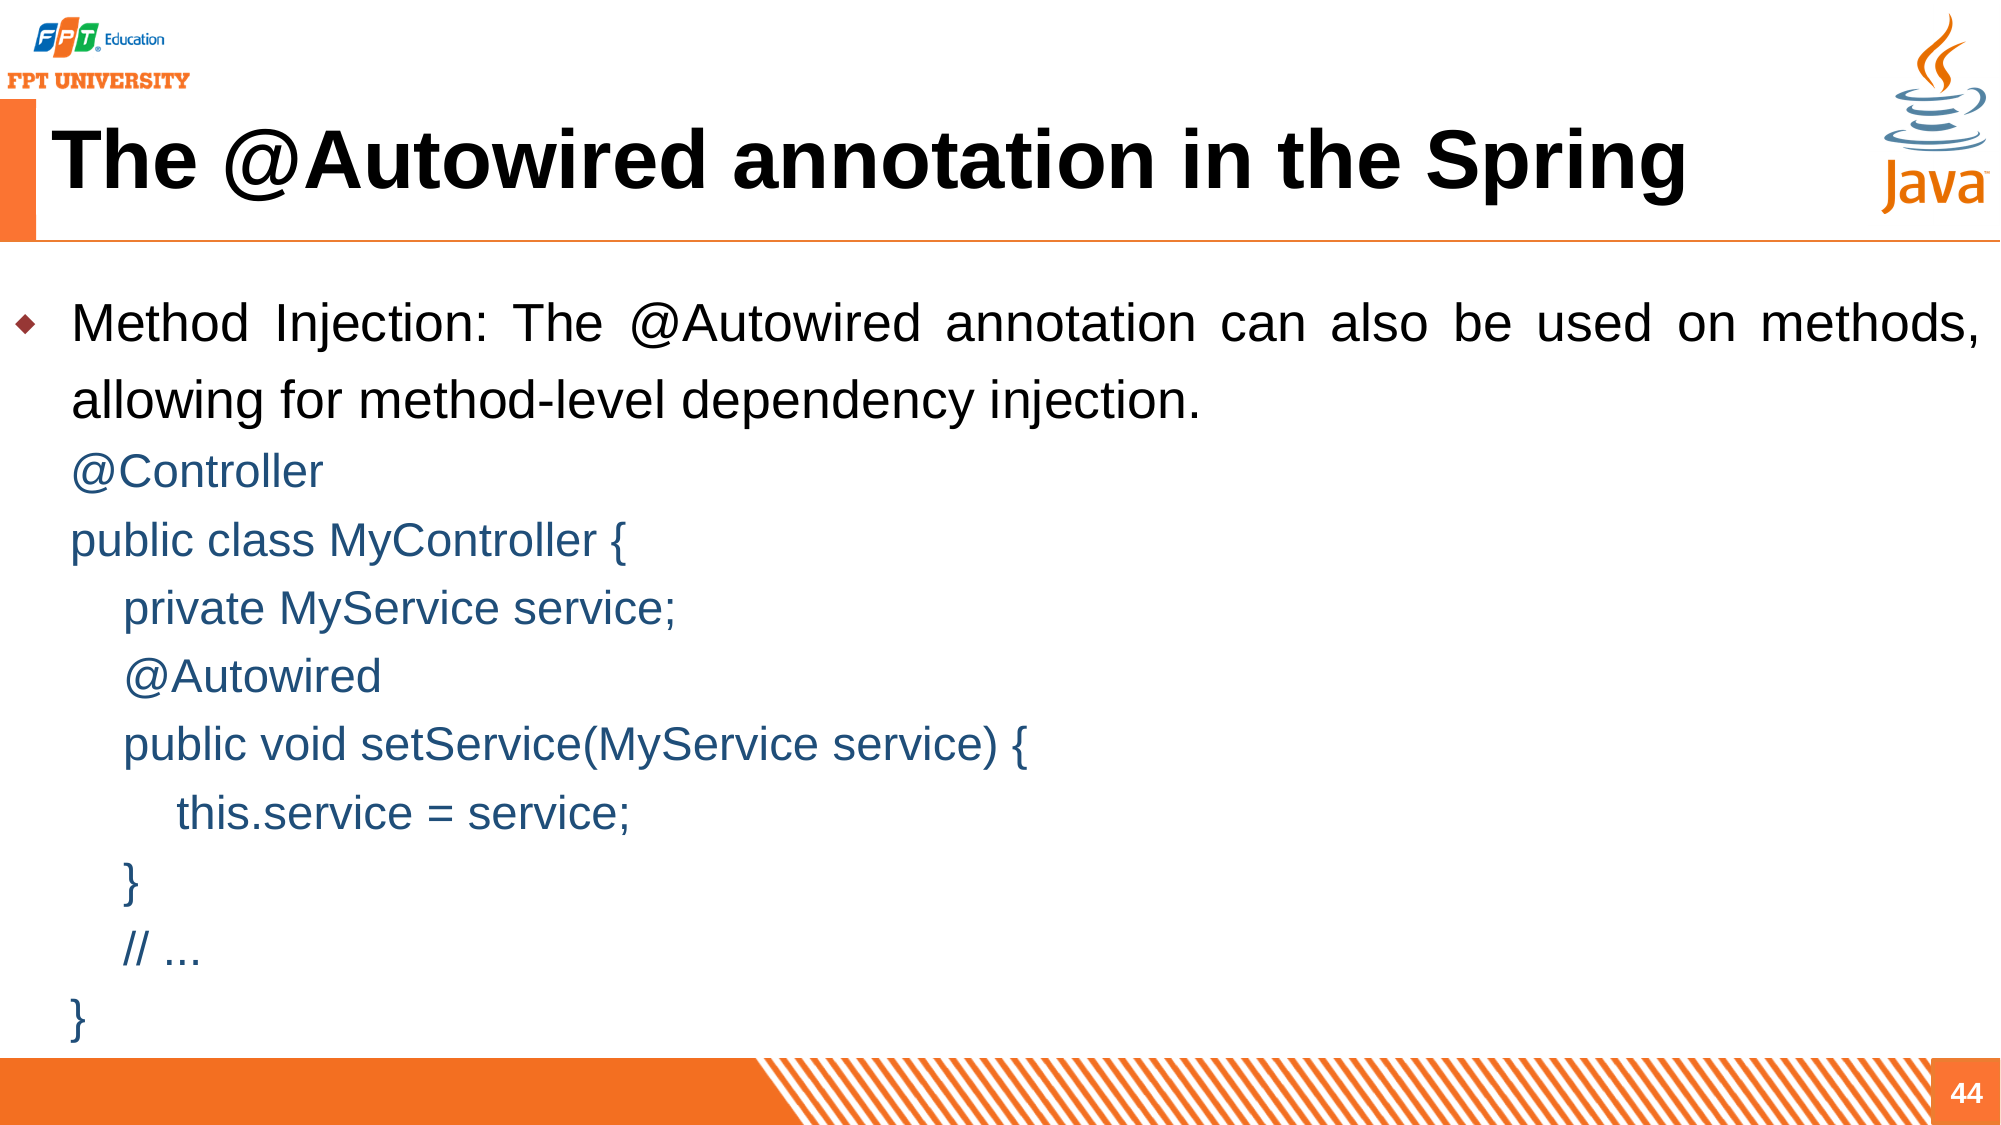

# The @Autowired annotation in the Spring
Method Injection: The @Autowired annotation can also be used on methods, allowing for method-level dependency injection.
@Controller
public class MyController {
    private MyService service;
    @Autowired
    public void setService(MyService service) {
        this.service = service;
    }
    // ...
}
44